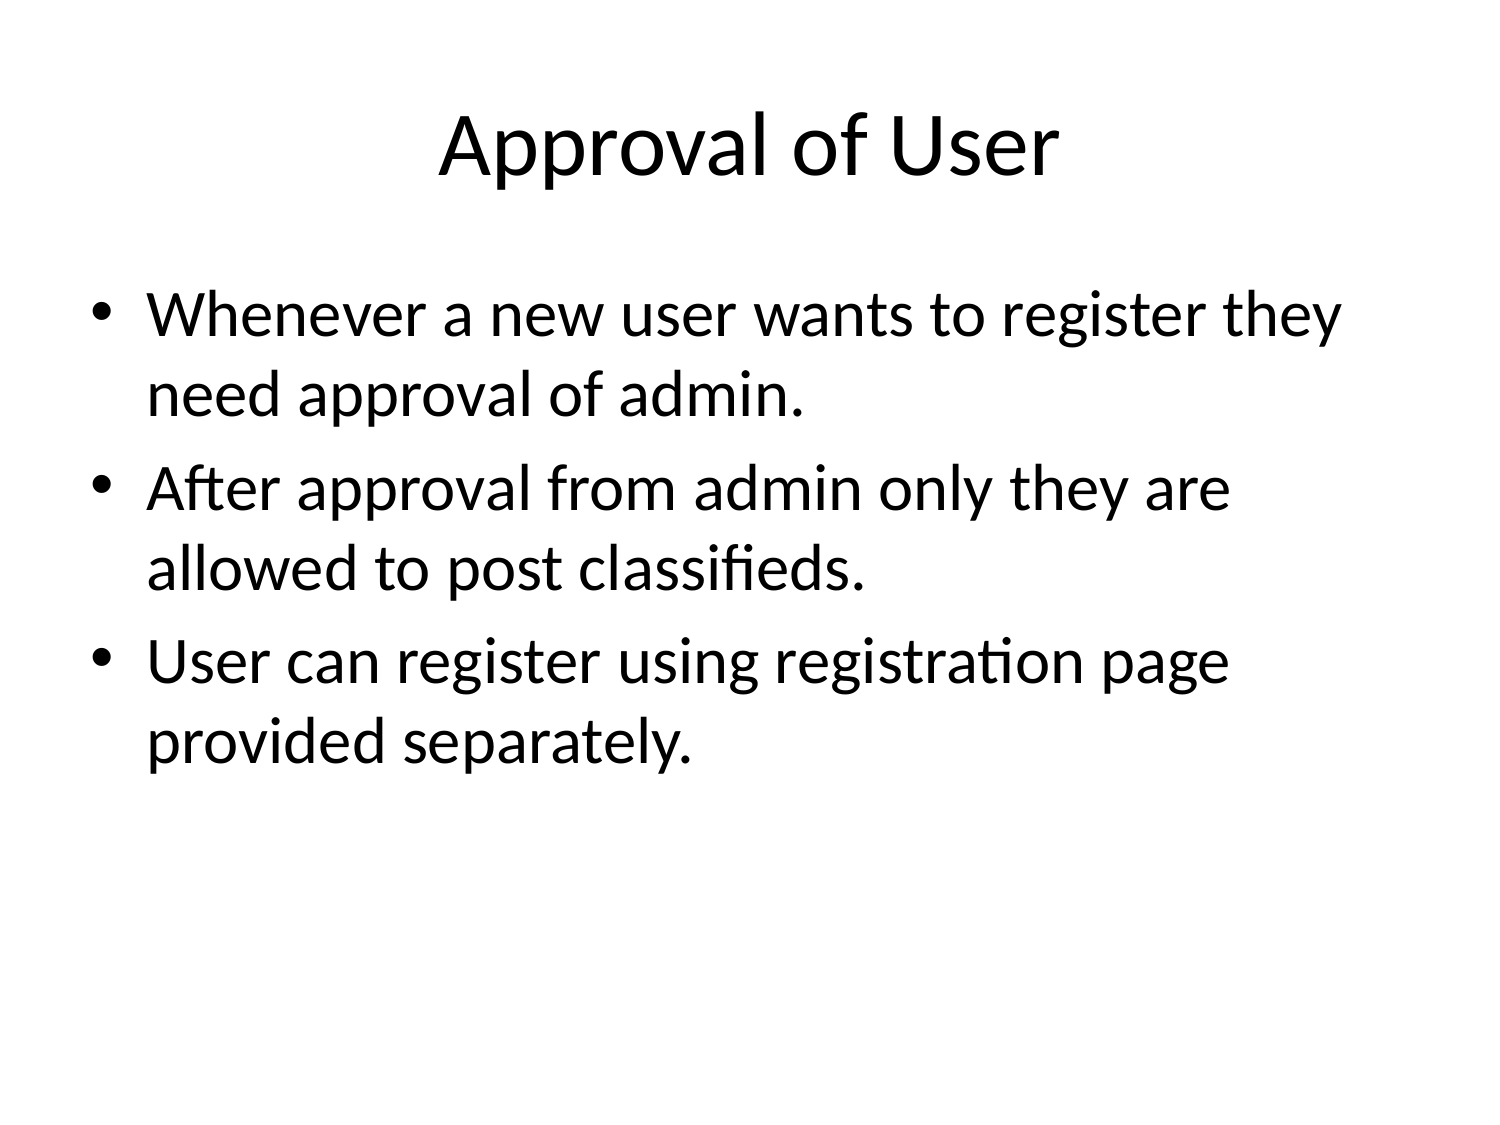

# Approval of User
Whenever a new user wants to register they need approval of admin.
After approval from admin only they are allowed to post classifieds.
User can register using registration page provided separately.